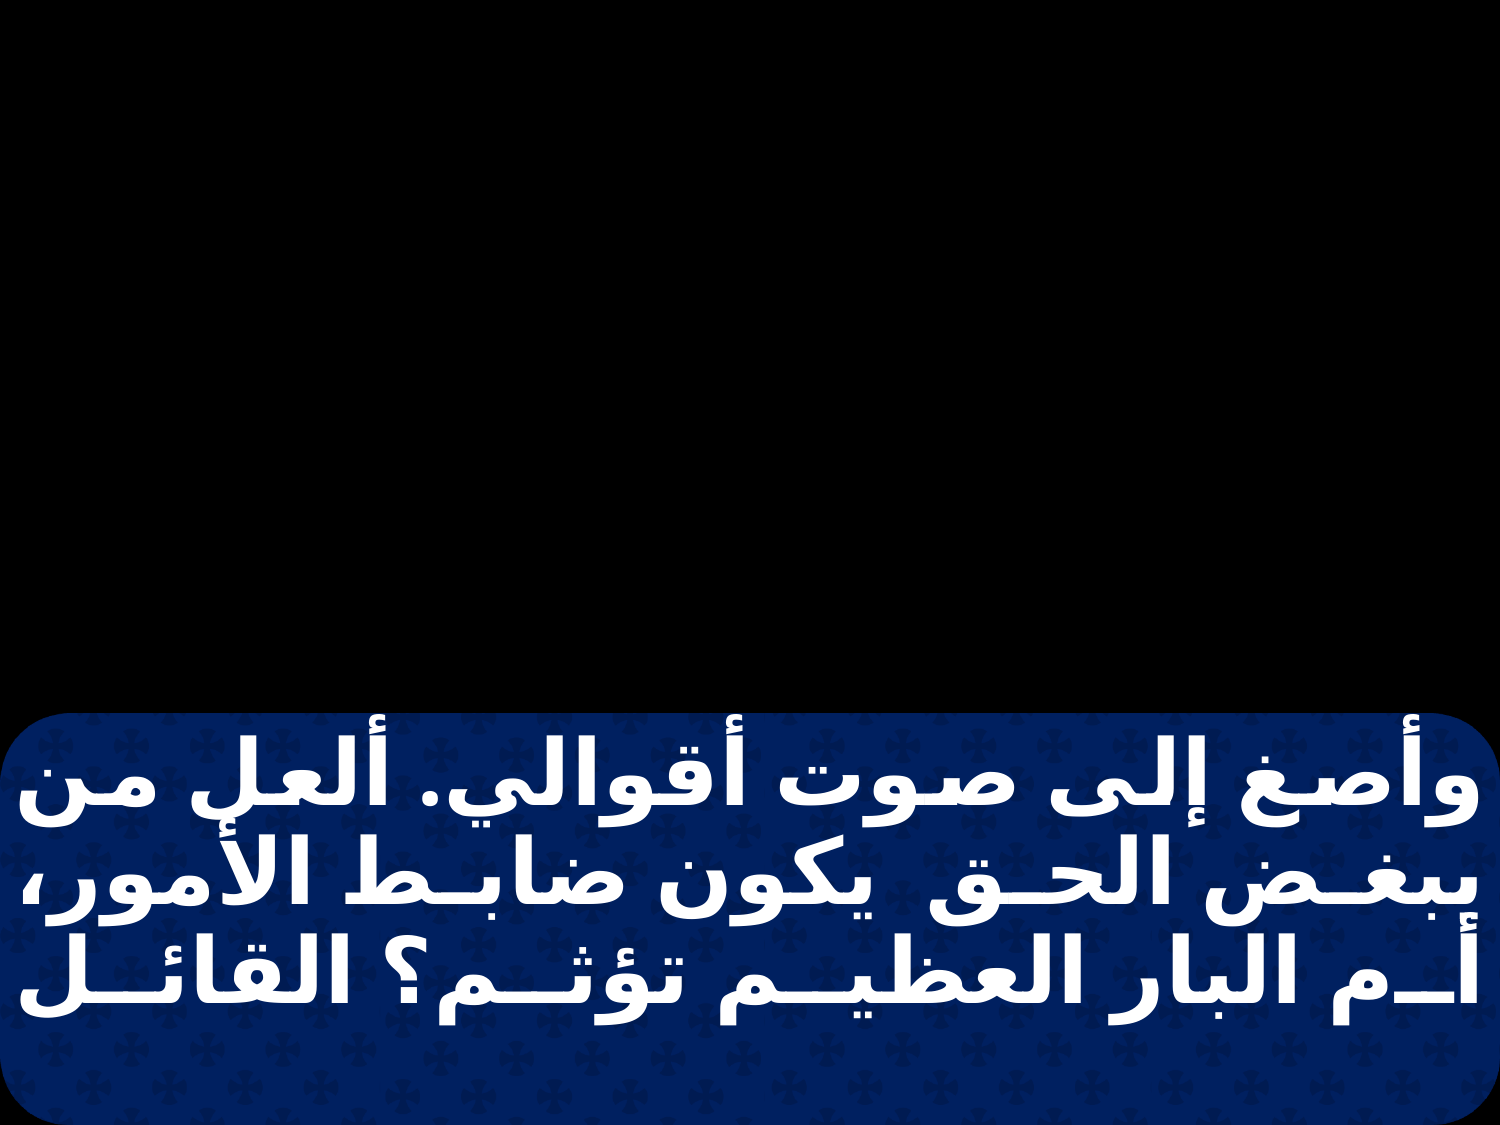

وأصغ إلى صوت أقوالي. ألعل من يبغض الحق  يكون ضابط الأمور، أم البار العظيم تؤثم؟ القائل